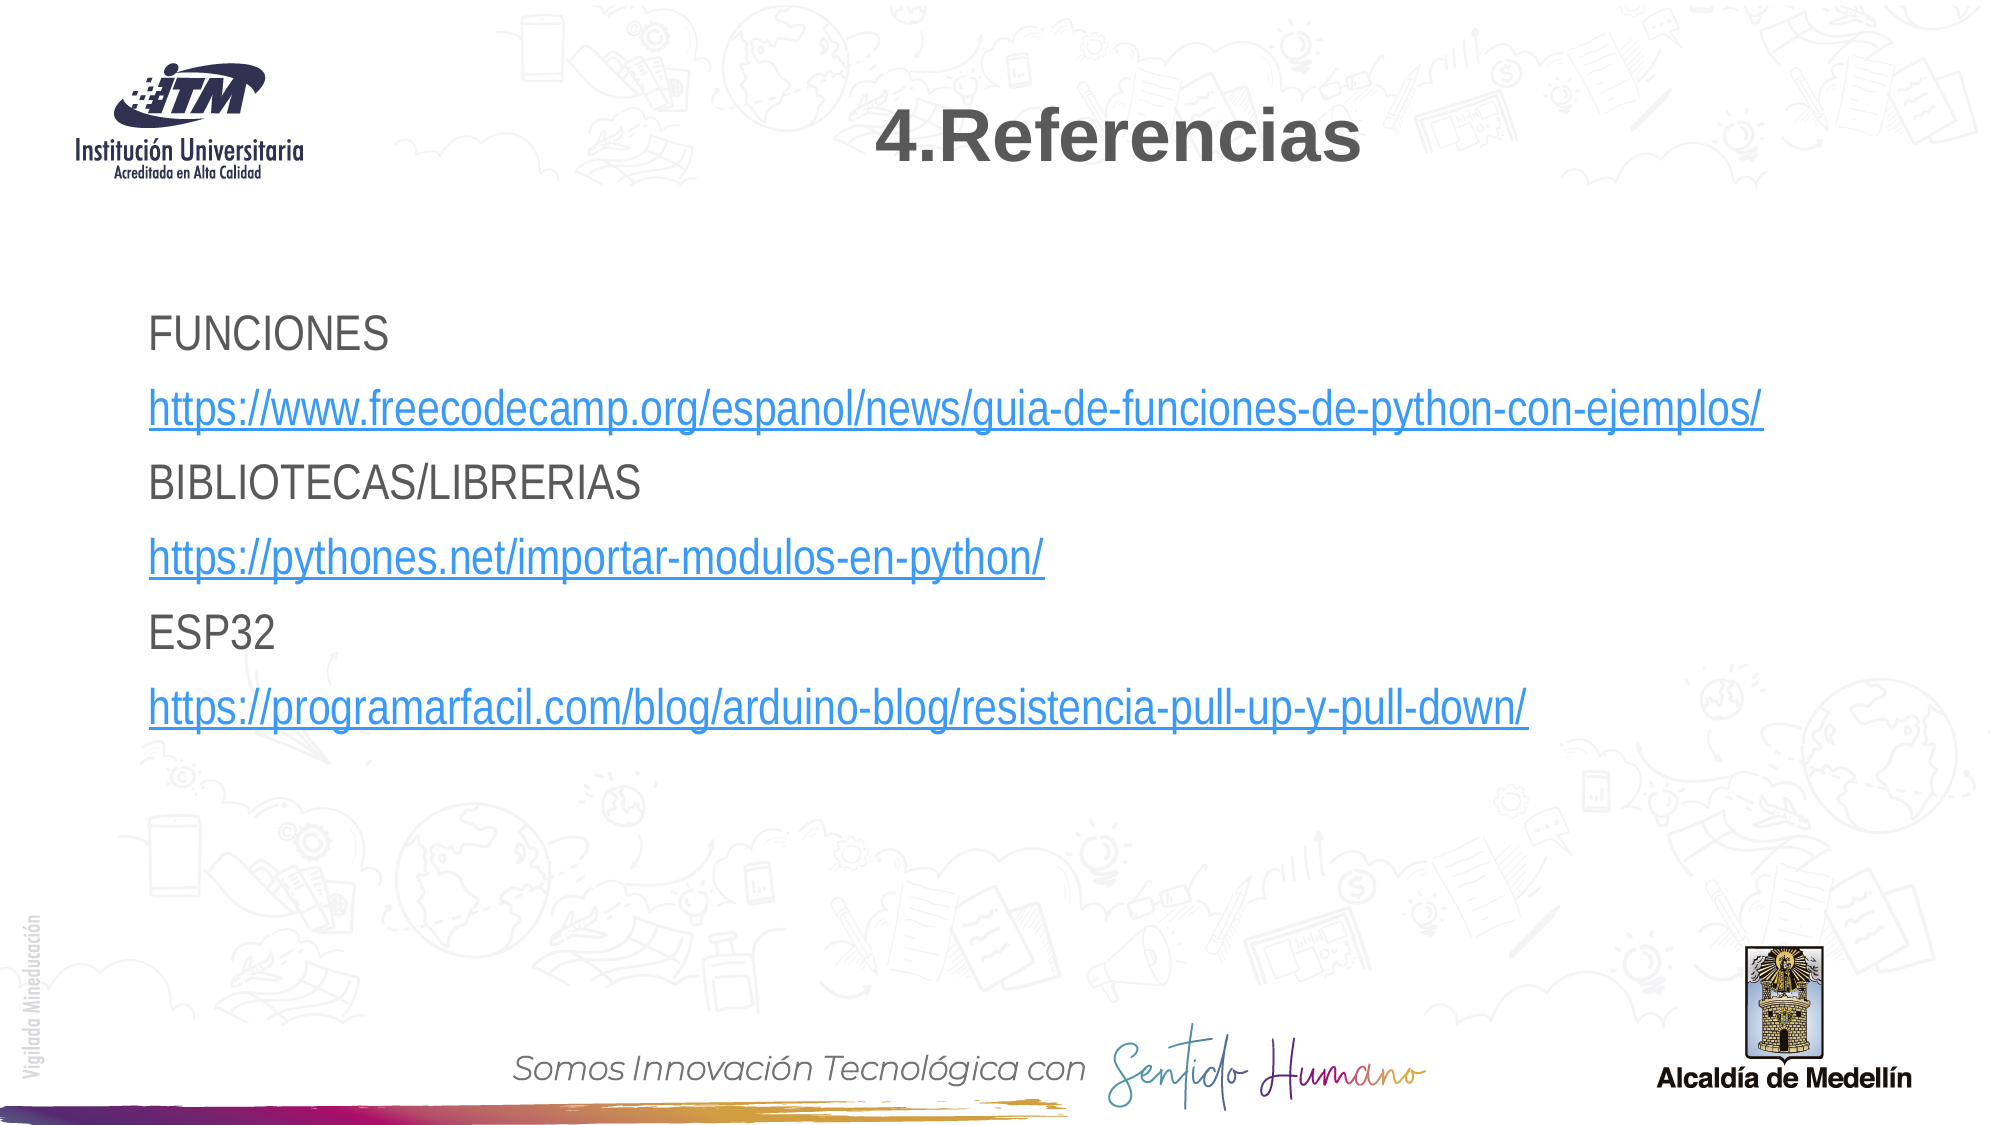

# 4.Referencias
FUNCIONES
https://www.freecodecamp.org/espanol/news/guia-de-funciones-de-python-con-ejemplos/
BIBLIOTECAS/LIBRERIAS
https://pythones.net/importar-modulos-en-python/
ESP32
https://programarfacil.com/blog/arduino-blog/resistencia-pull-up-y-pull-down/